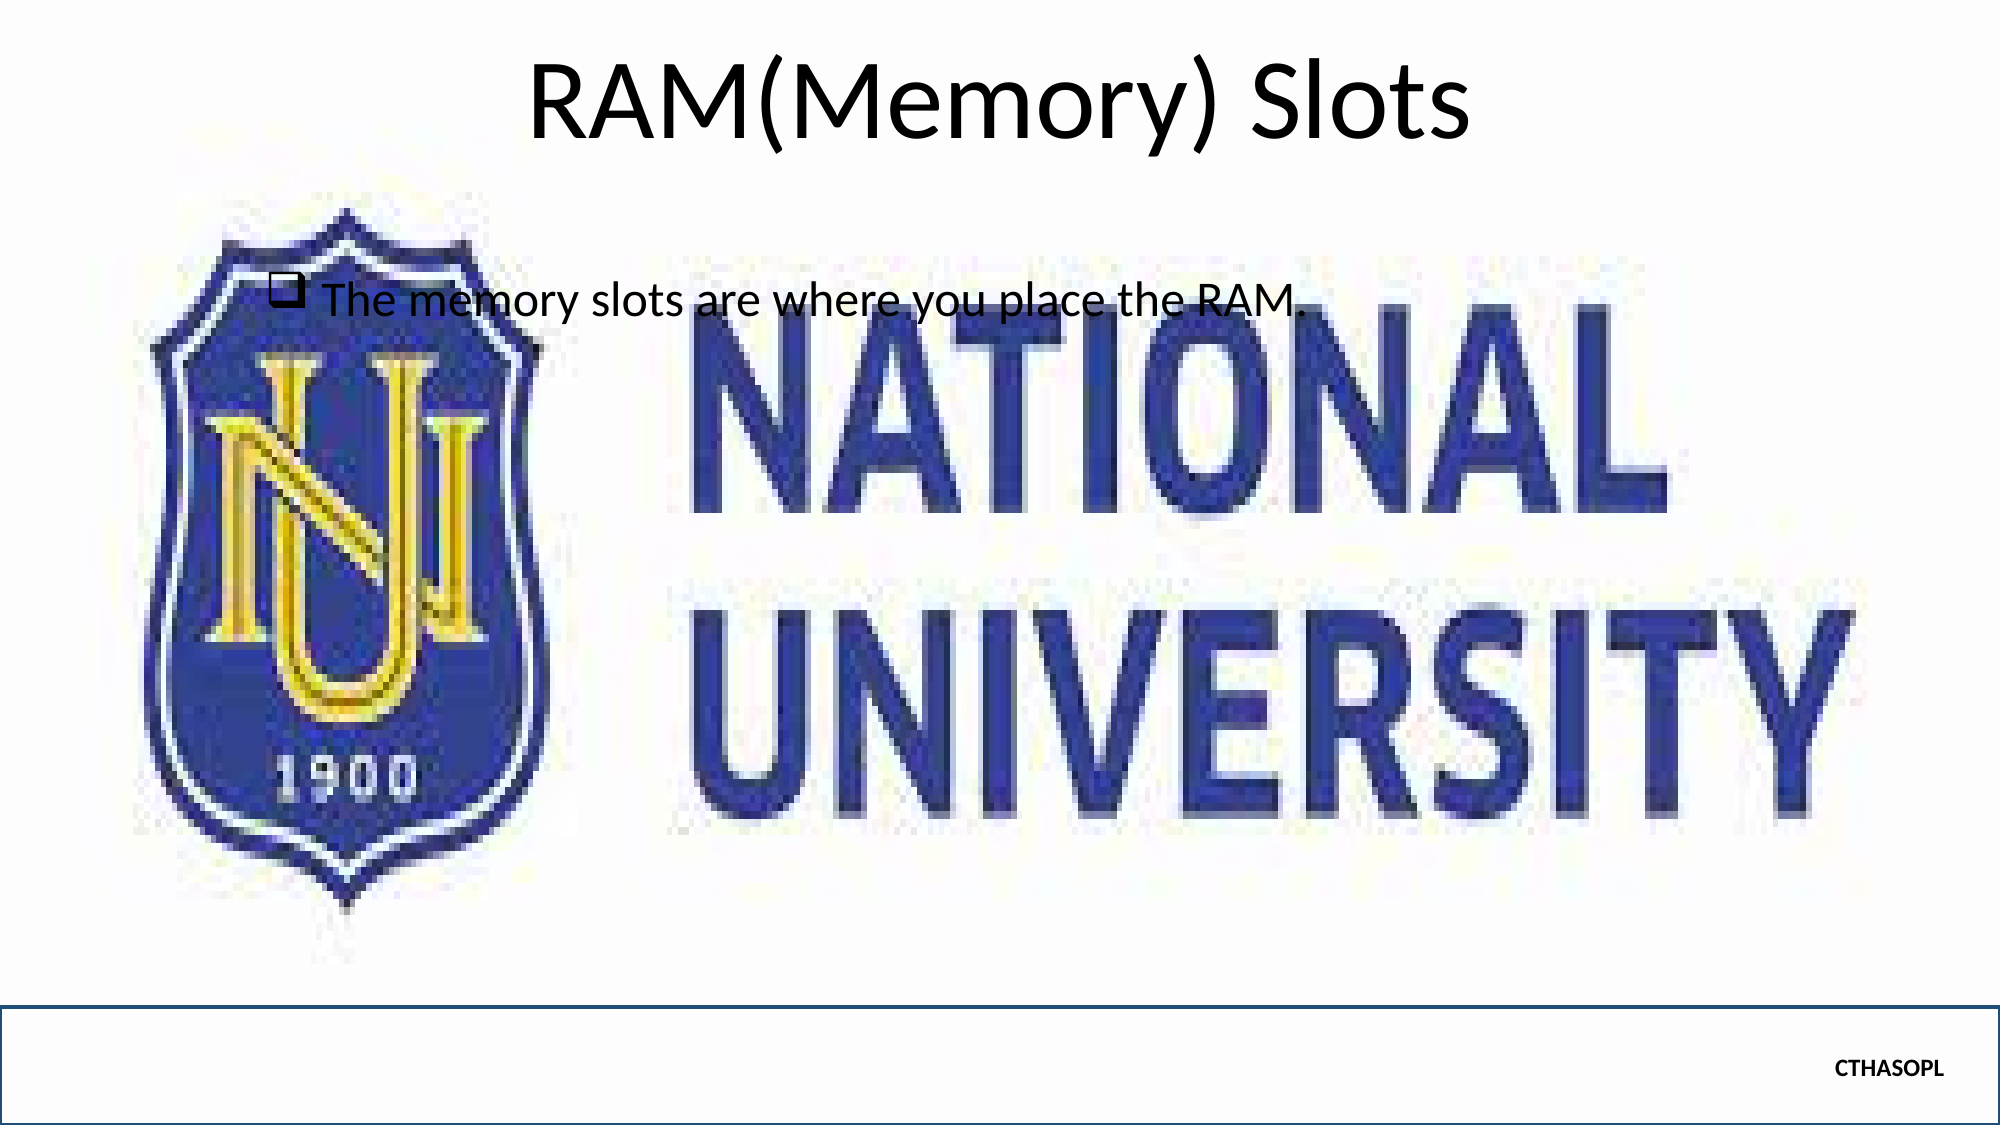

# RAM(Memory) Slots
The memory slots are where you place the RAM.
CTHASOPL